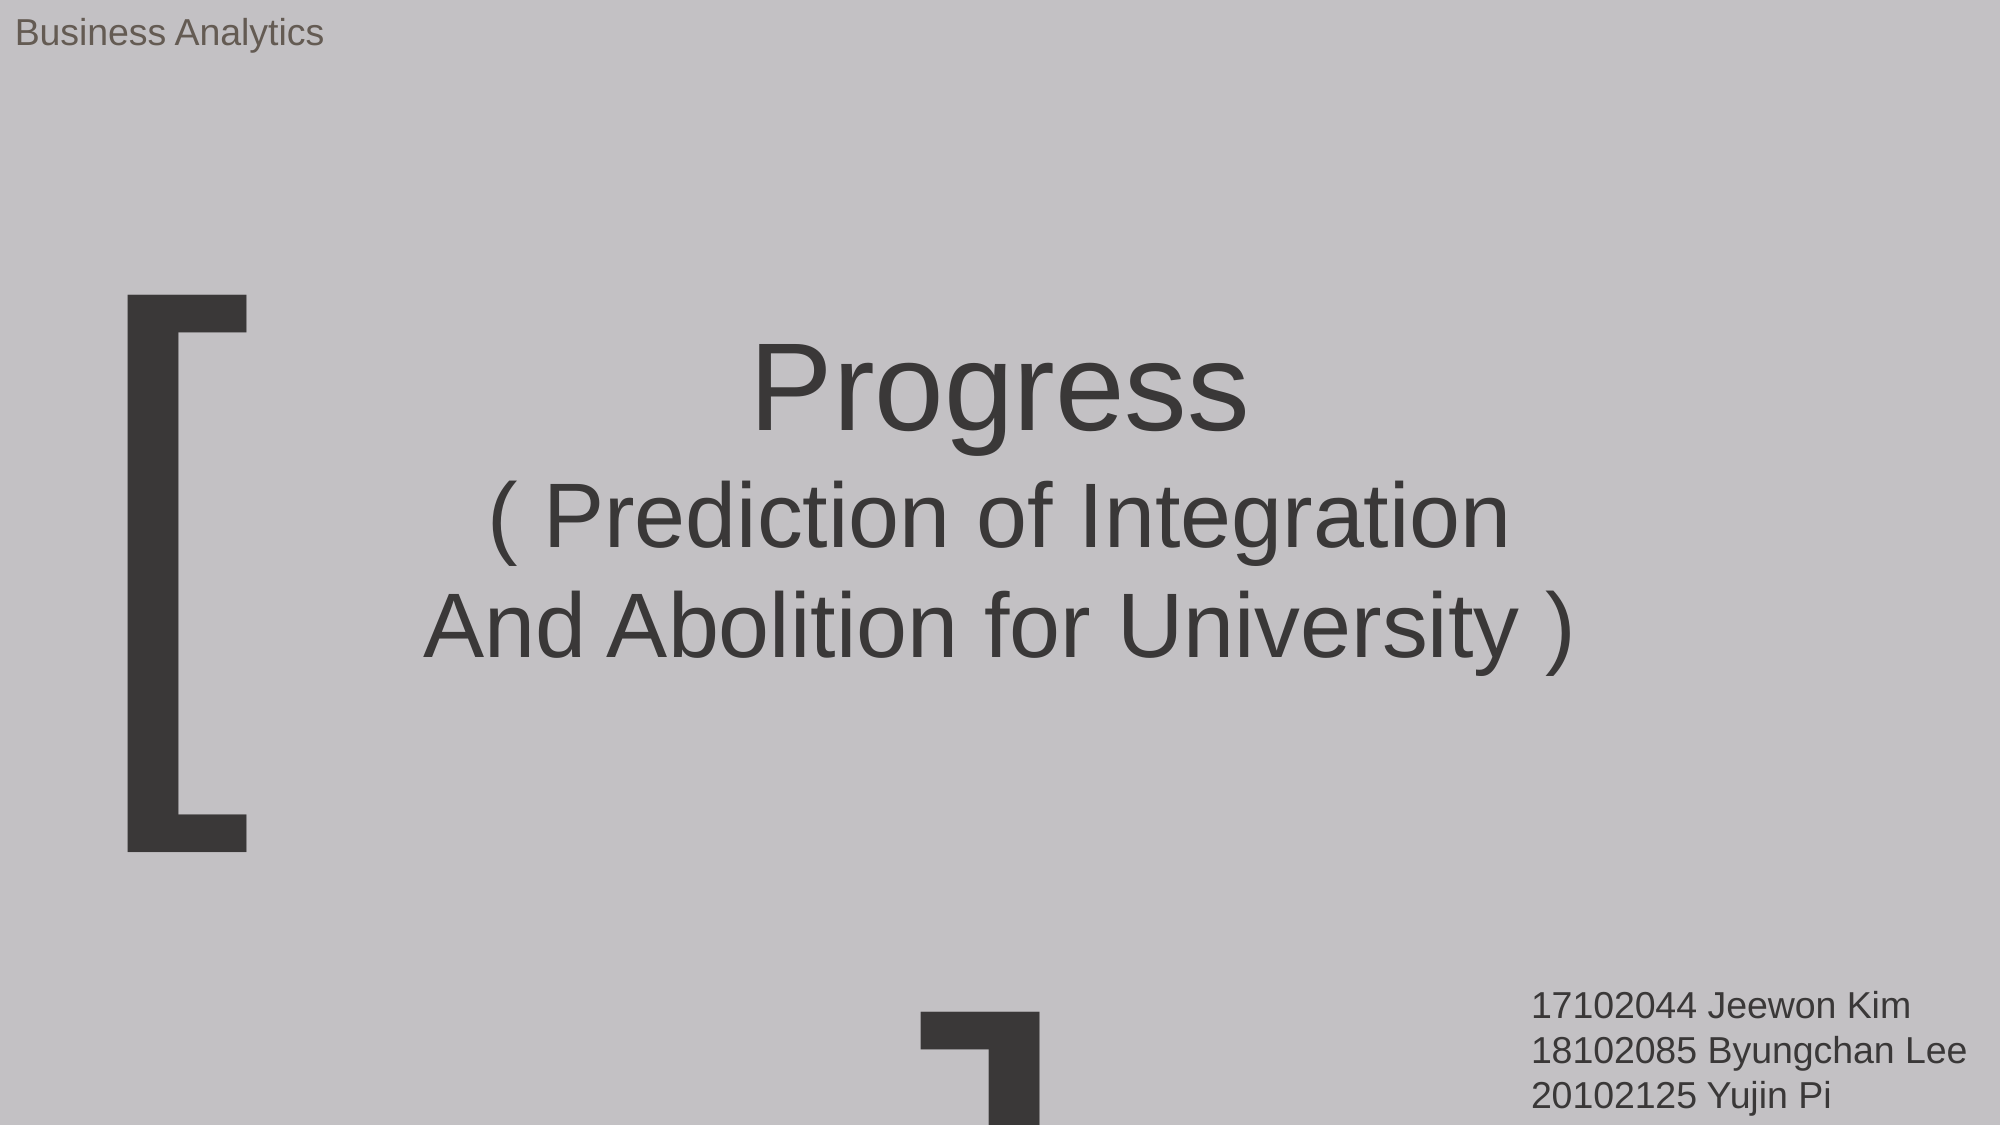

Business Analytics
[           ]
Progress
( Prediction of Integration
And Abolition for University )
17102044 Jeewon Kim
18102085 Byungchan Lee
20102125 Yujin Pi